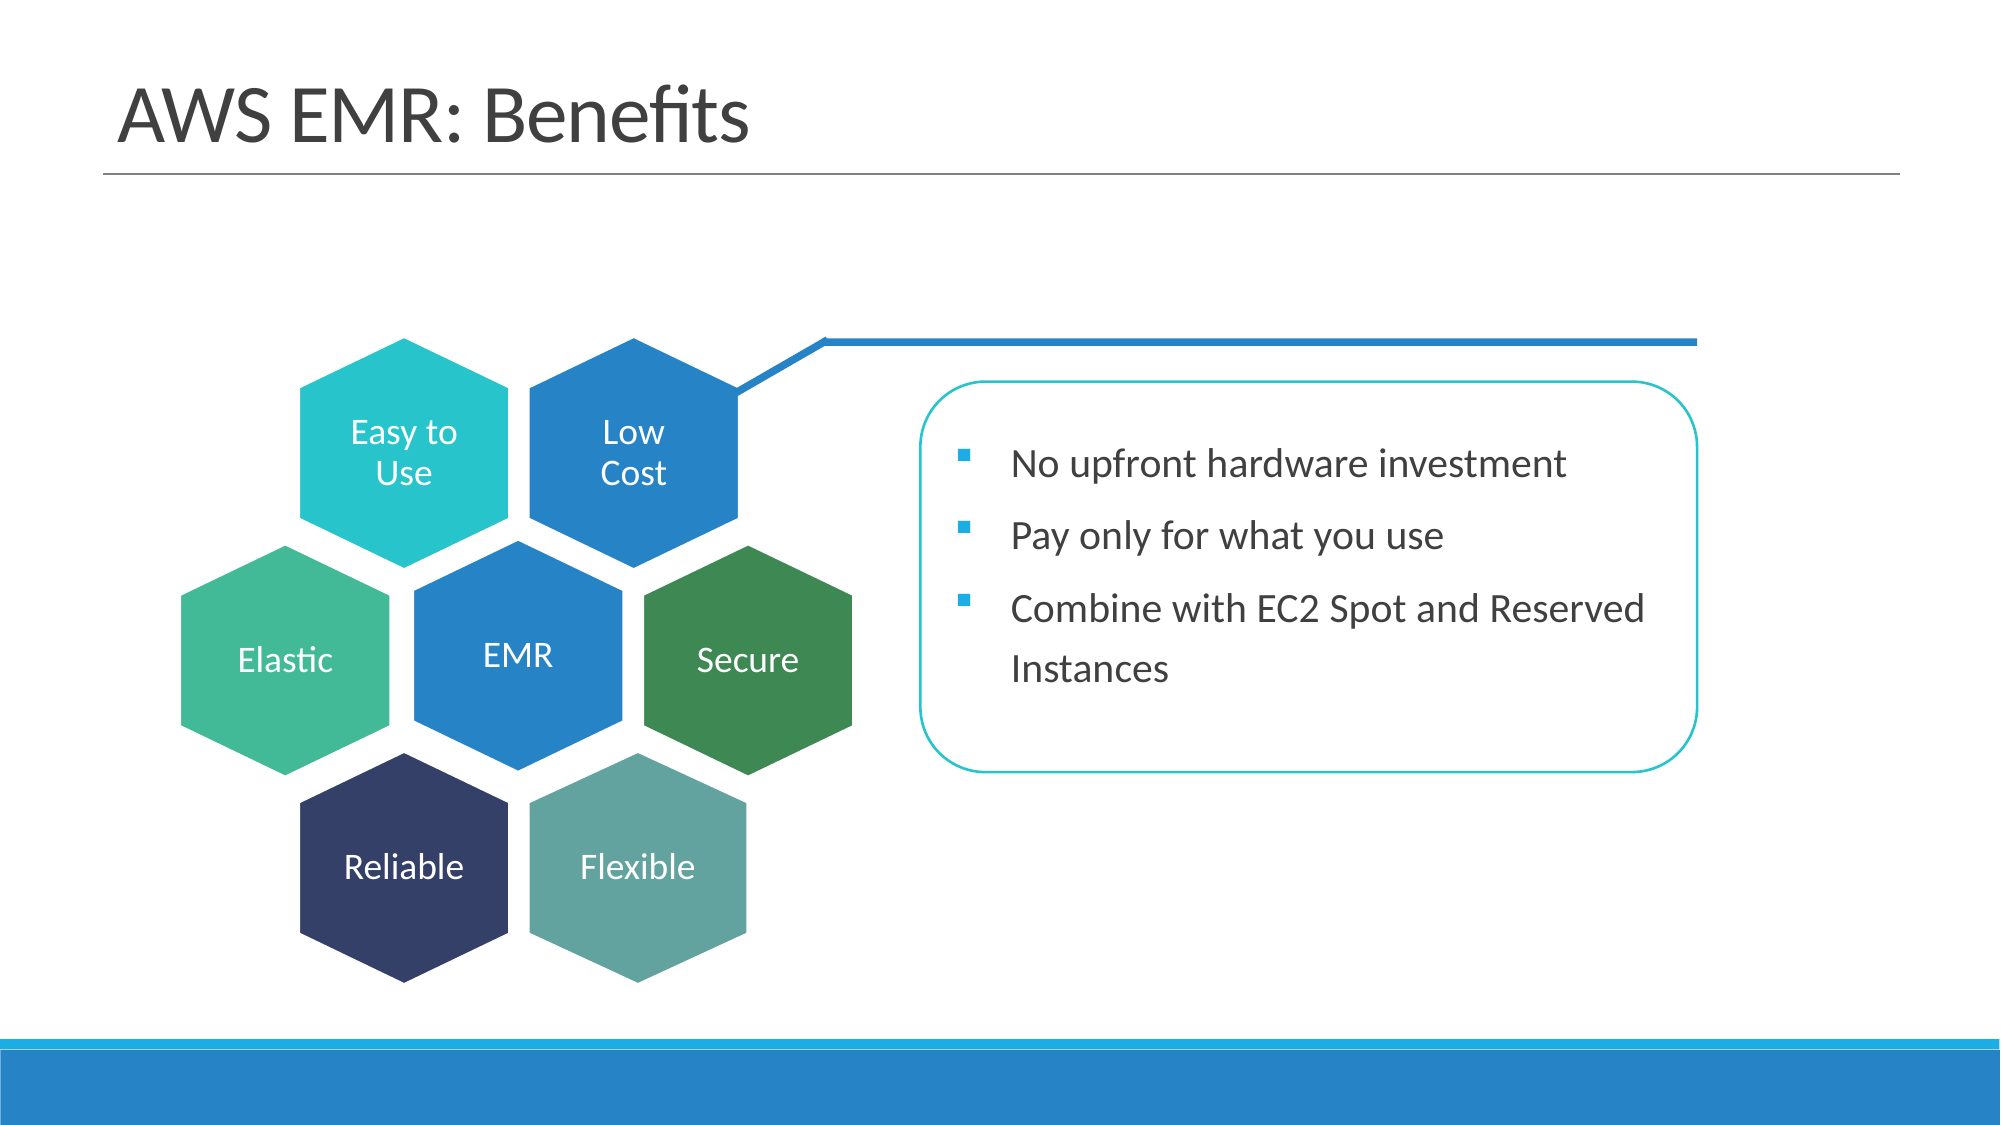

# AWS EMR: Benefits
Easy to Use
Low Cost

No upfront hardware investment
Pay only for what you use
Combine with EC2 Spot and Reserved Instances
EMR
Elastic
Secure
Reliable
Flexible